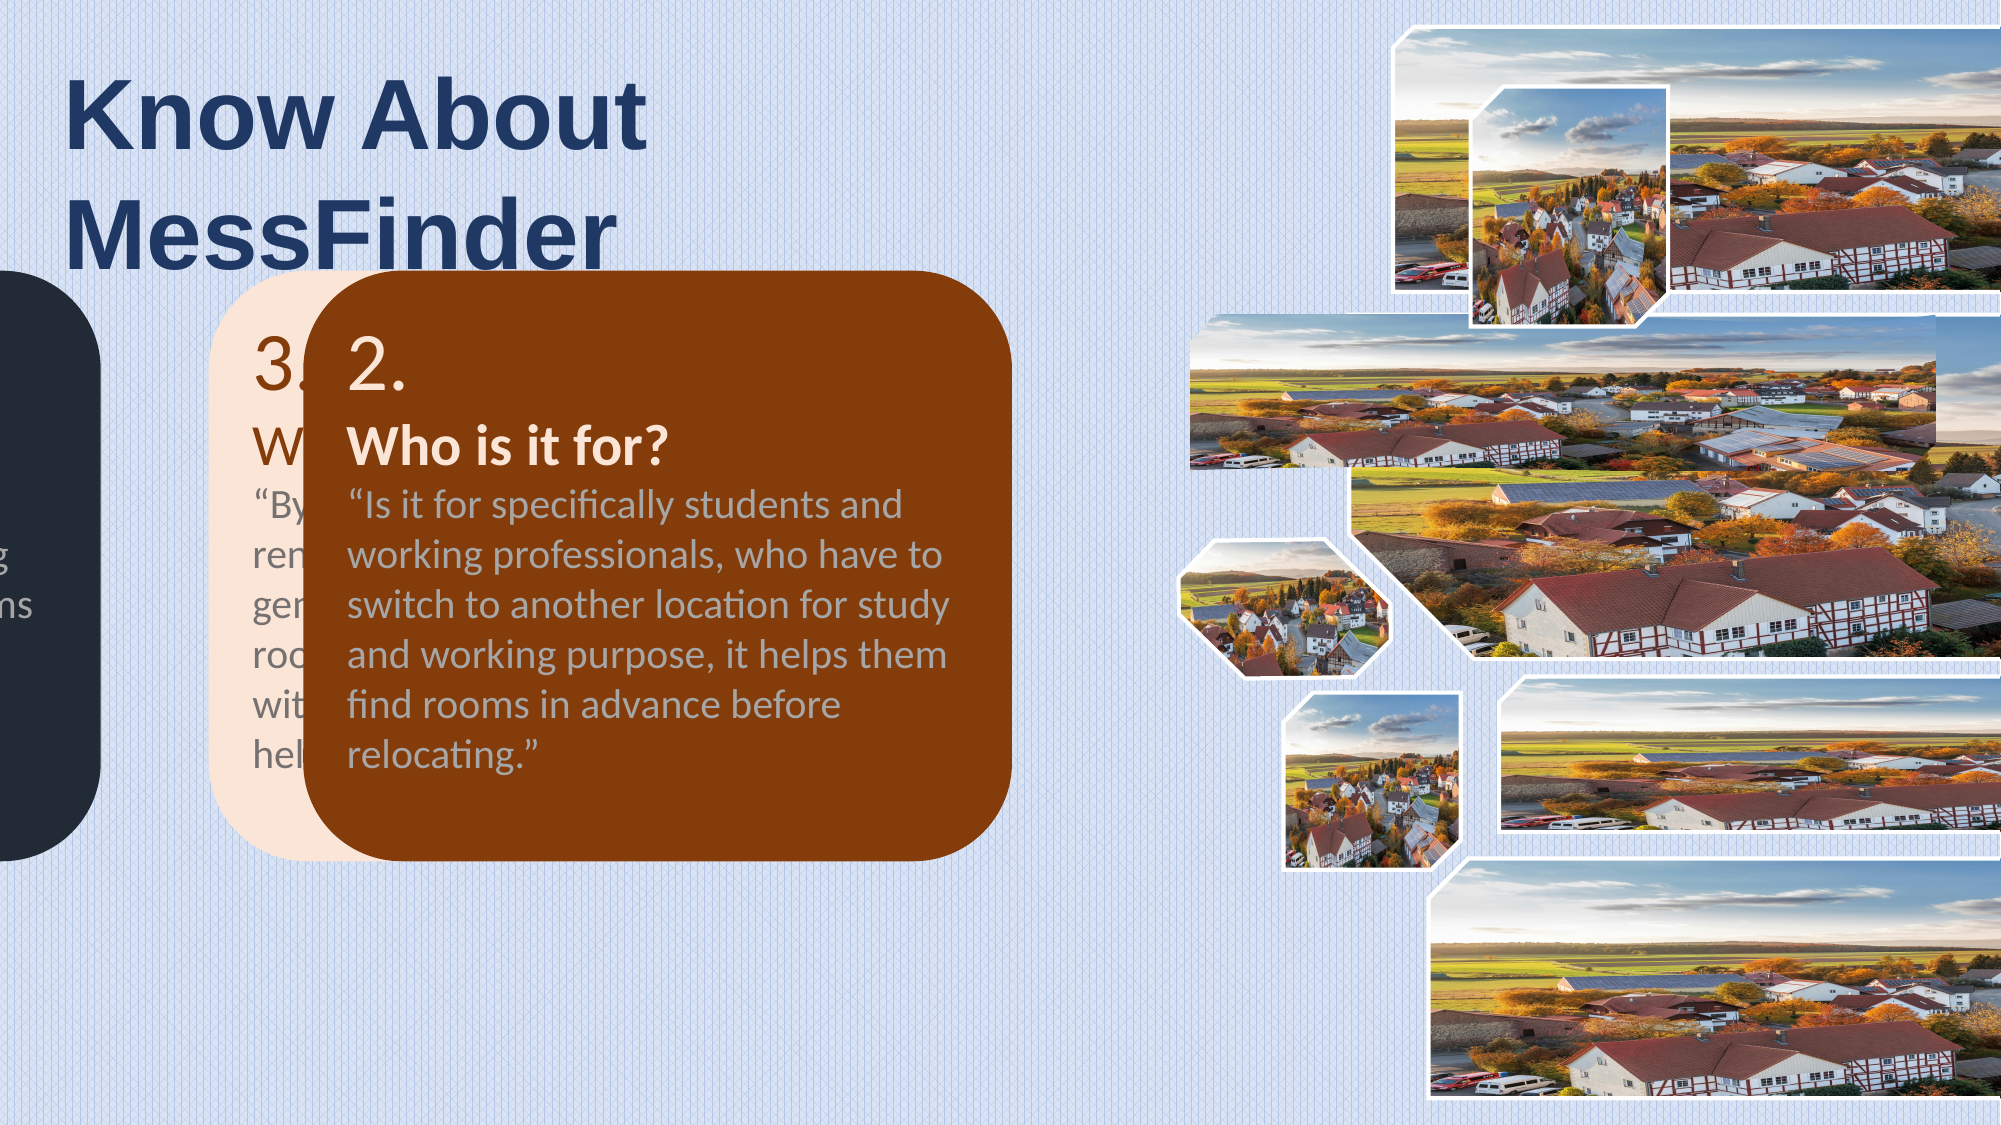

Know About MessFinder
1.
What is Mess Finder?
“Mess Finder is a web application which helps students and working professionals find affordable rooms for rent.”
3.
Why we built this app?
“By considering the high demand of rental rooms, in the growing generation, it is very difficult to find rooms too easily and quickly, but with our one stop solution it can helps you to find rooms.”
2.
Who is it for?
“Is it for specifically students and working professionals, who have to switch to another location for study and working purpose, it helps them find rooms in advance before relocating.”

MESSFINDER